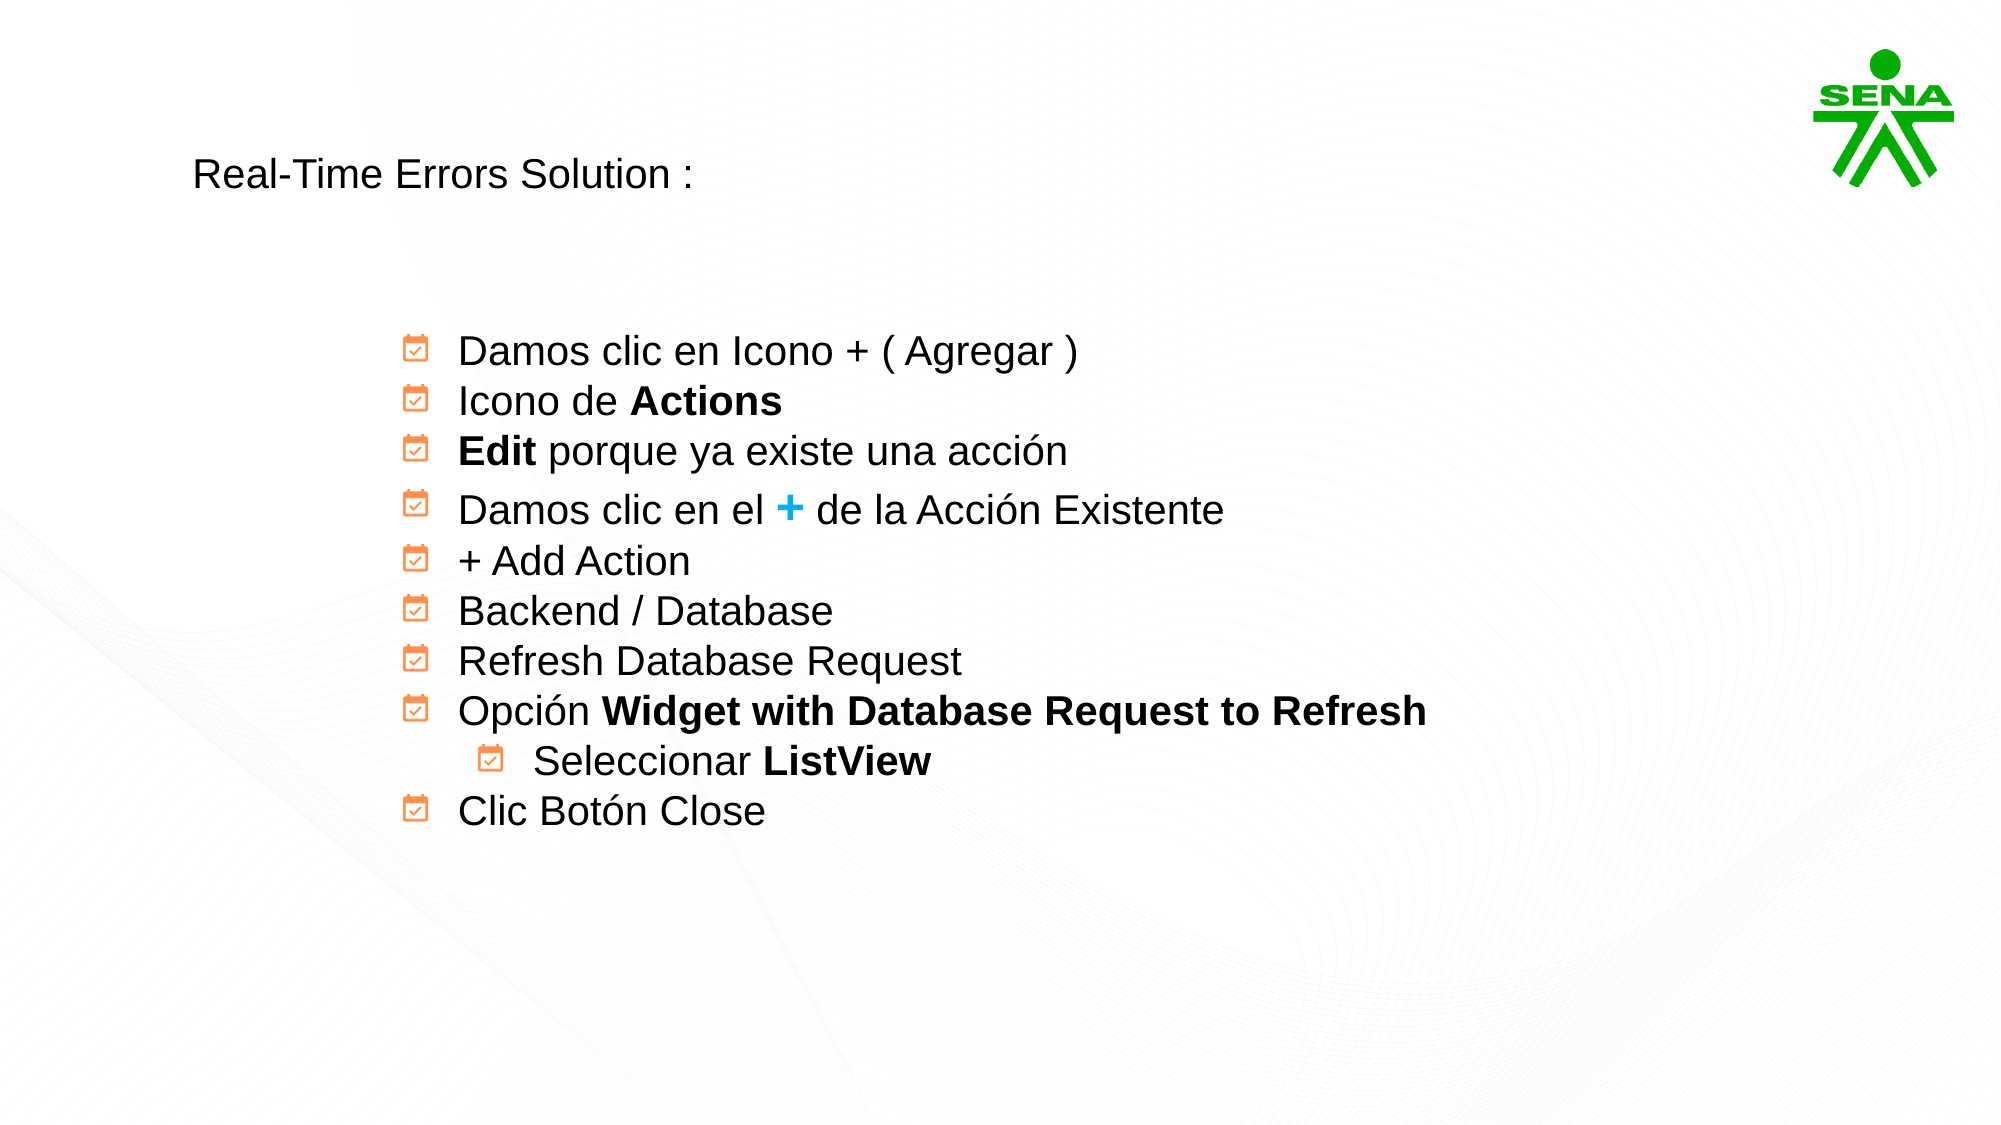

Real-Time Errors Solution :
Damos clic en Icono + ( Agregar )
Icono de Actions
Edit porque ya existe una acción
Damos clic en el + de la Acción Existente
+ Add Action
Backend / Database
Refresh Database Request
Opción Widget with Database Request to Refresh
Seleccionar ListView
Clic Botón Close